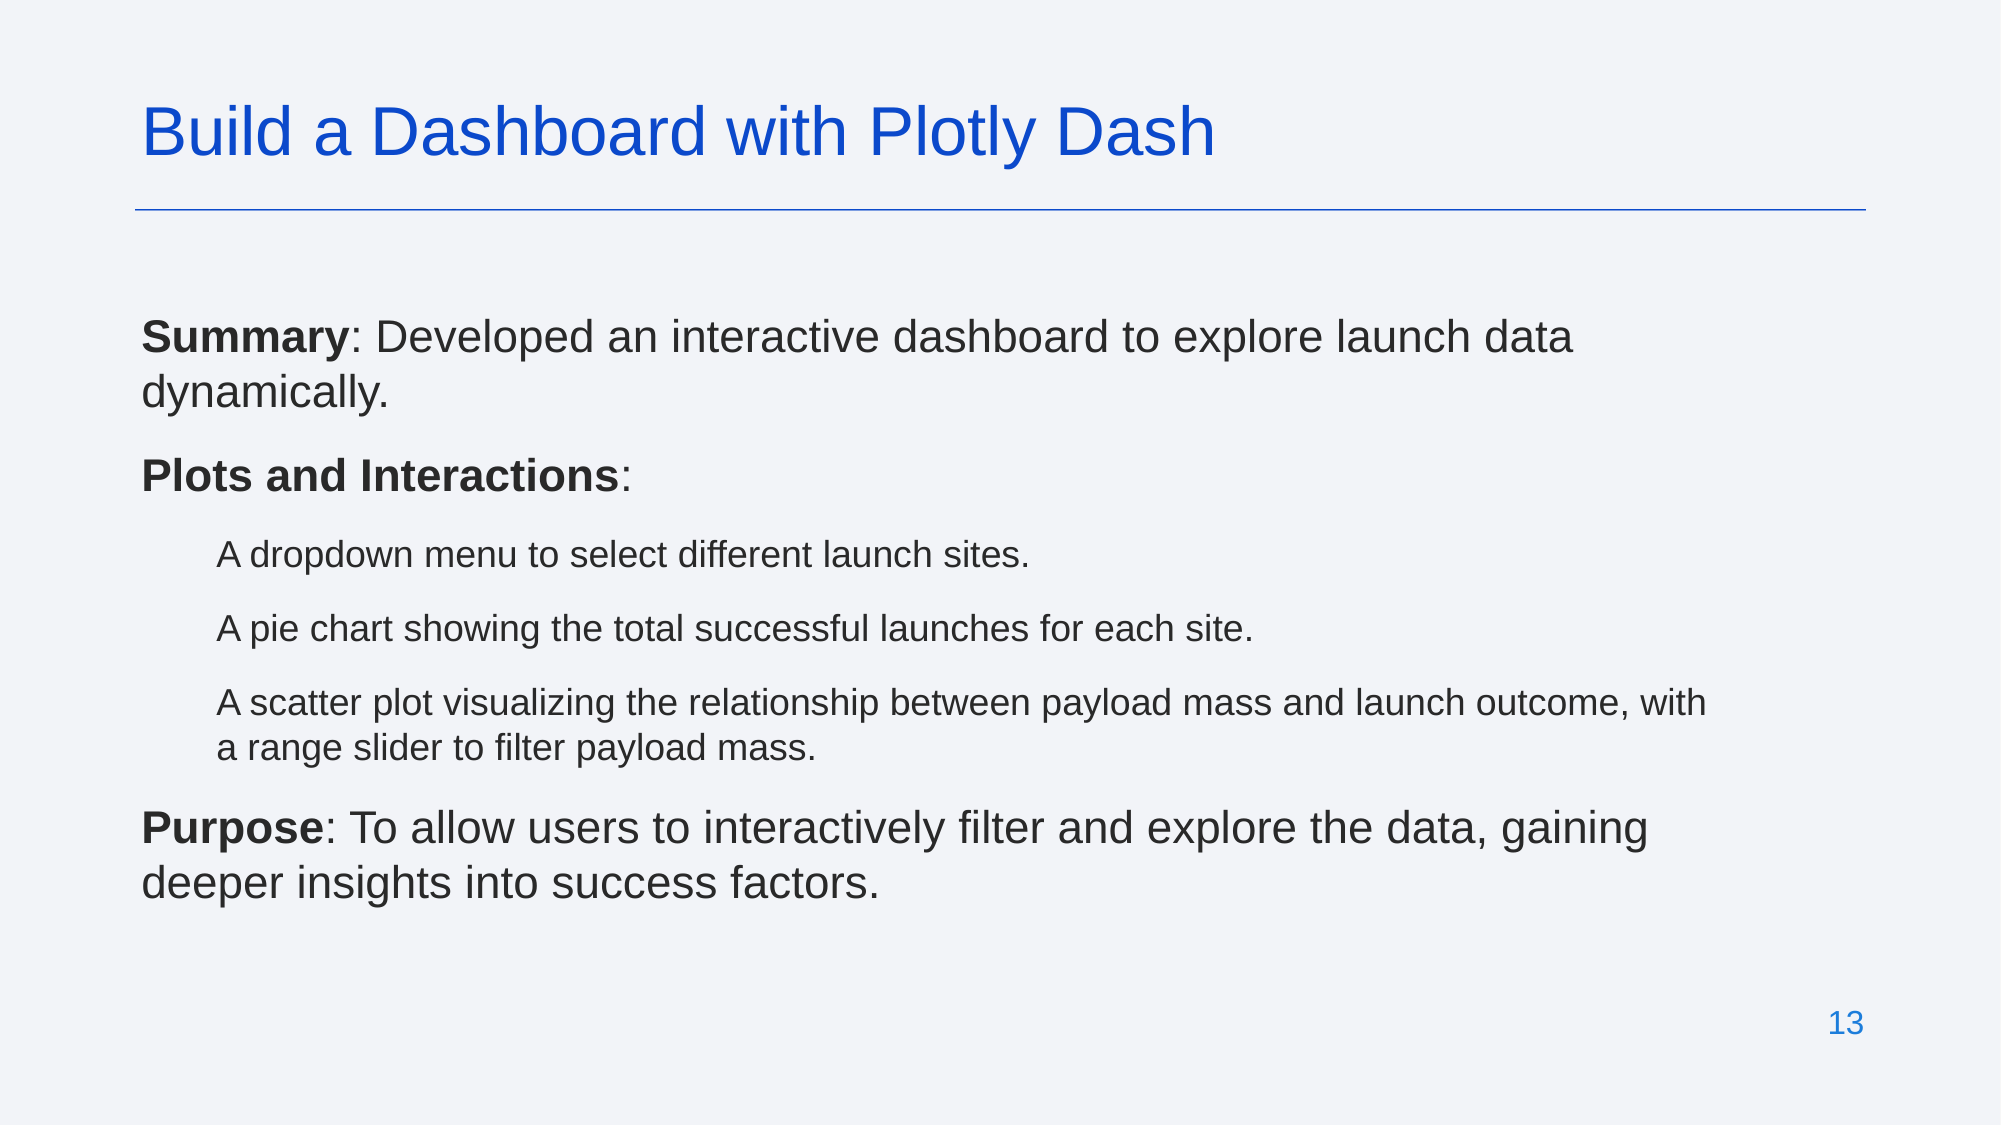

Build a Dashboard with Plotly Dash
Summary: Developed an interactive dashboard to explore launch data dynamically.
Plots and Interactions:
A dropdown menu to select different launch sites.
A pie chart showing the total successful launches for each site.
A scatter plot visualizing the relationship between payload mass and launch outcome, with a range slider to filter payload mass.
Purpose: To allow users to interactively filter and explore the data, gaining deeper insights into success factors.
13